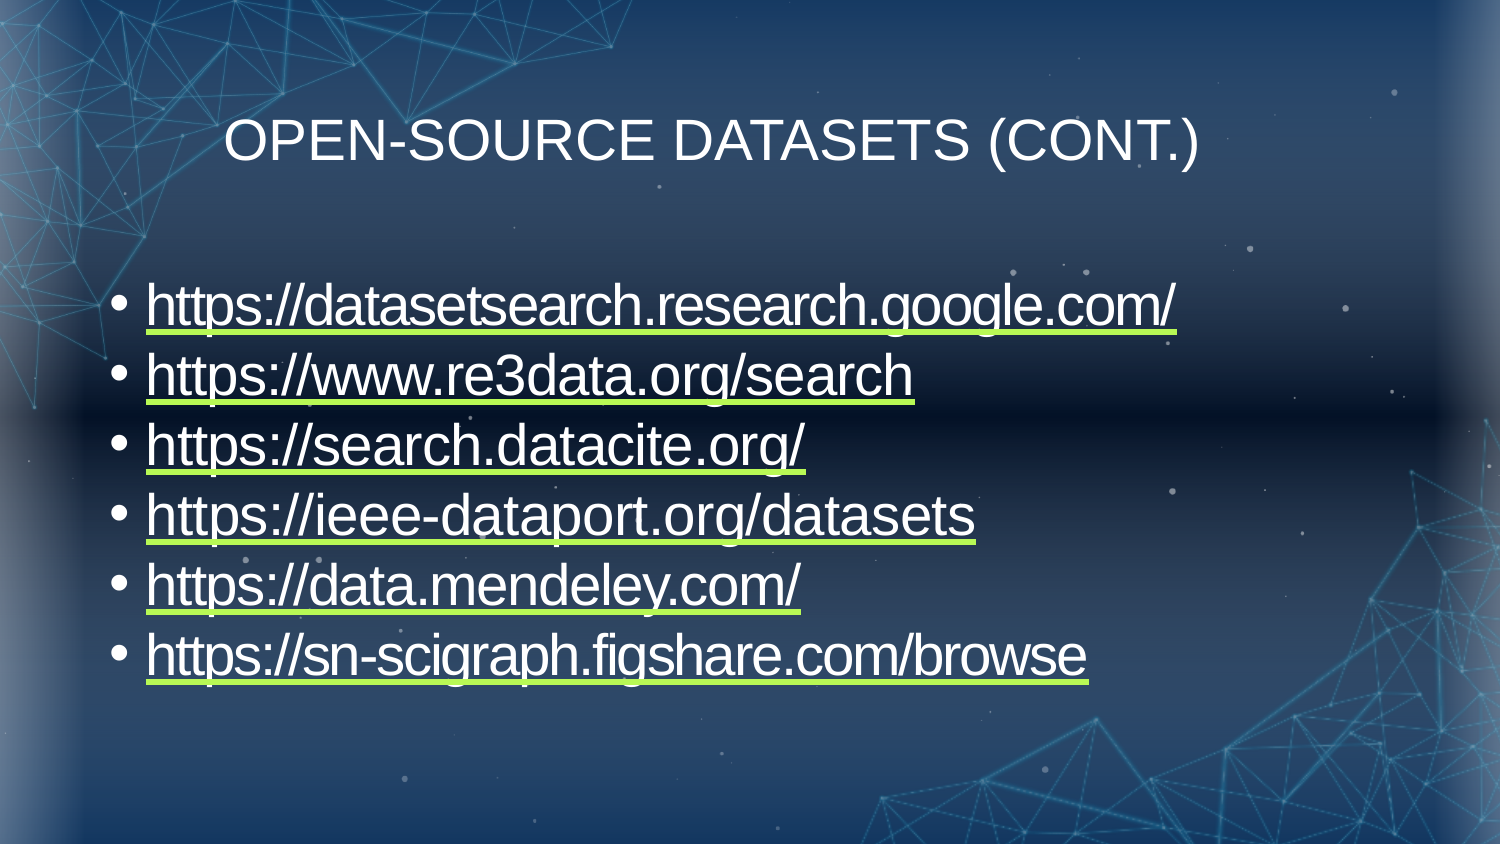

# OPEN-SOURCE DATASETS (CONT.)
https://datasetsearch.research.google.com/
https://www.re3data.org/search
https://search.datacite.org/
https://ieee-dataport.org/datasets
https://data.mendeley.com/
https://sn-scigraph.figshare.com/browse